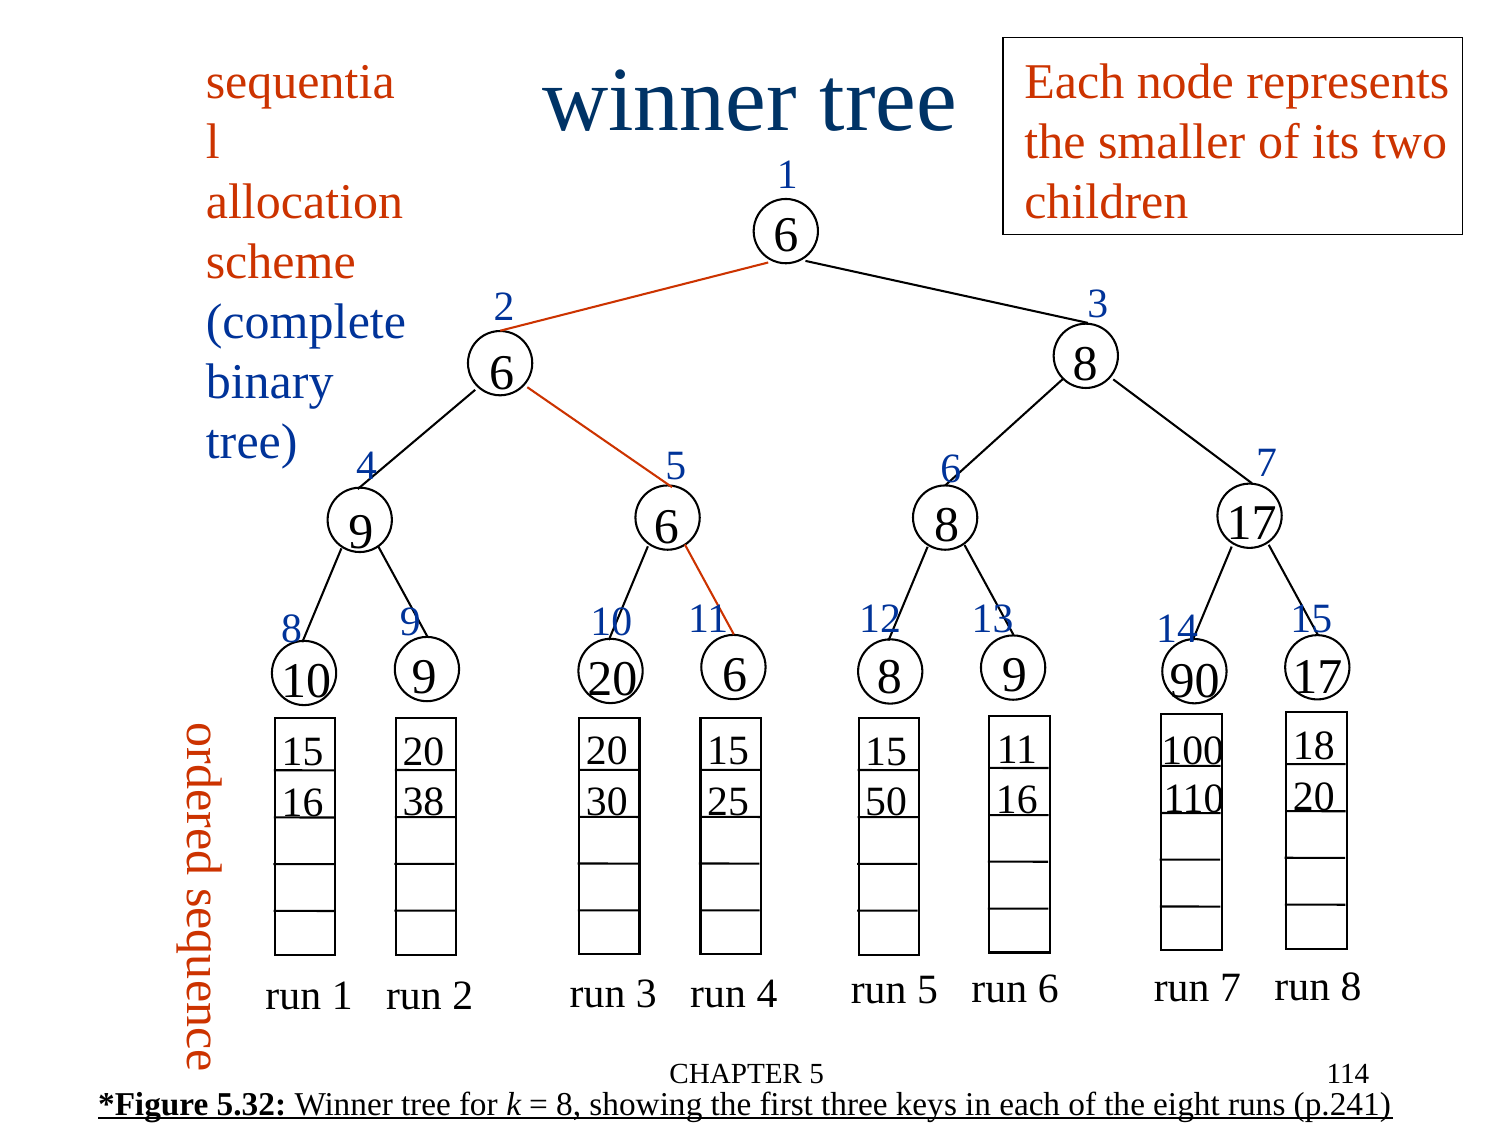

# winner tree

sequential
allocation
scheme
(complete
binary
tree)
Each node represents
the smaller of its two
children
1
6

3
2
8

6

7
4
5
6
17

8

6

9

11
12
13
15
9
10
8
14
6
9

9
17
8

20

10
90

ordered sequence
18

20
11

16

20

30
15

25
100
20

38
15

50
15

16
110
run 8
run 7
run 6
run 5
run 4
run 3
run 2
run 1
CHAPTER 5
114
*Figure 5.32: Winner tree for k = 8, showing the first three keys in each of the eight runs (p.241)